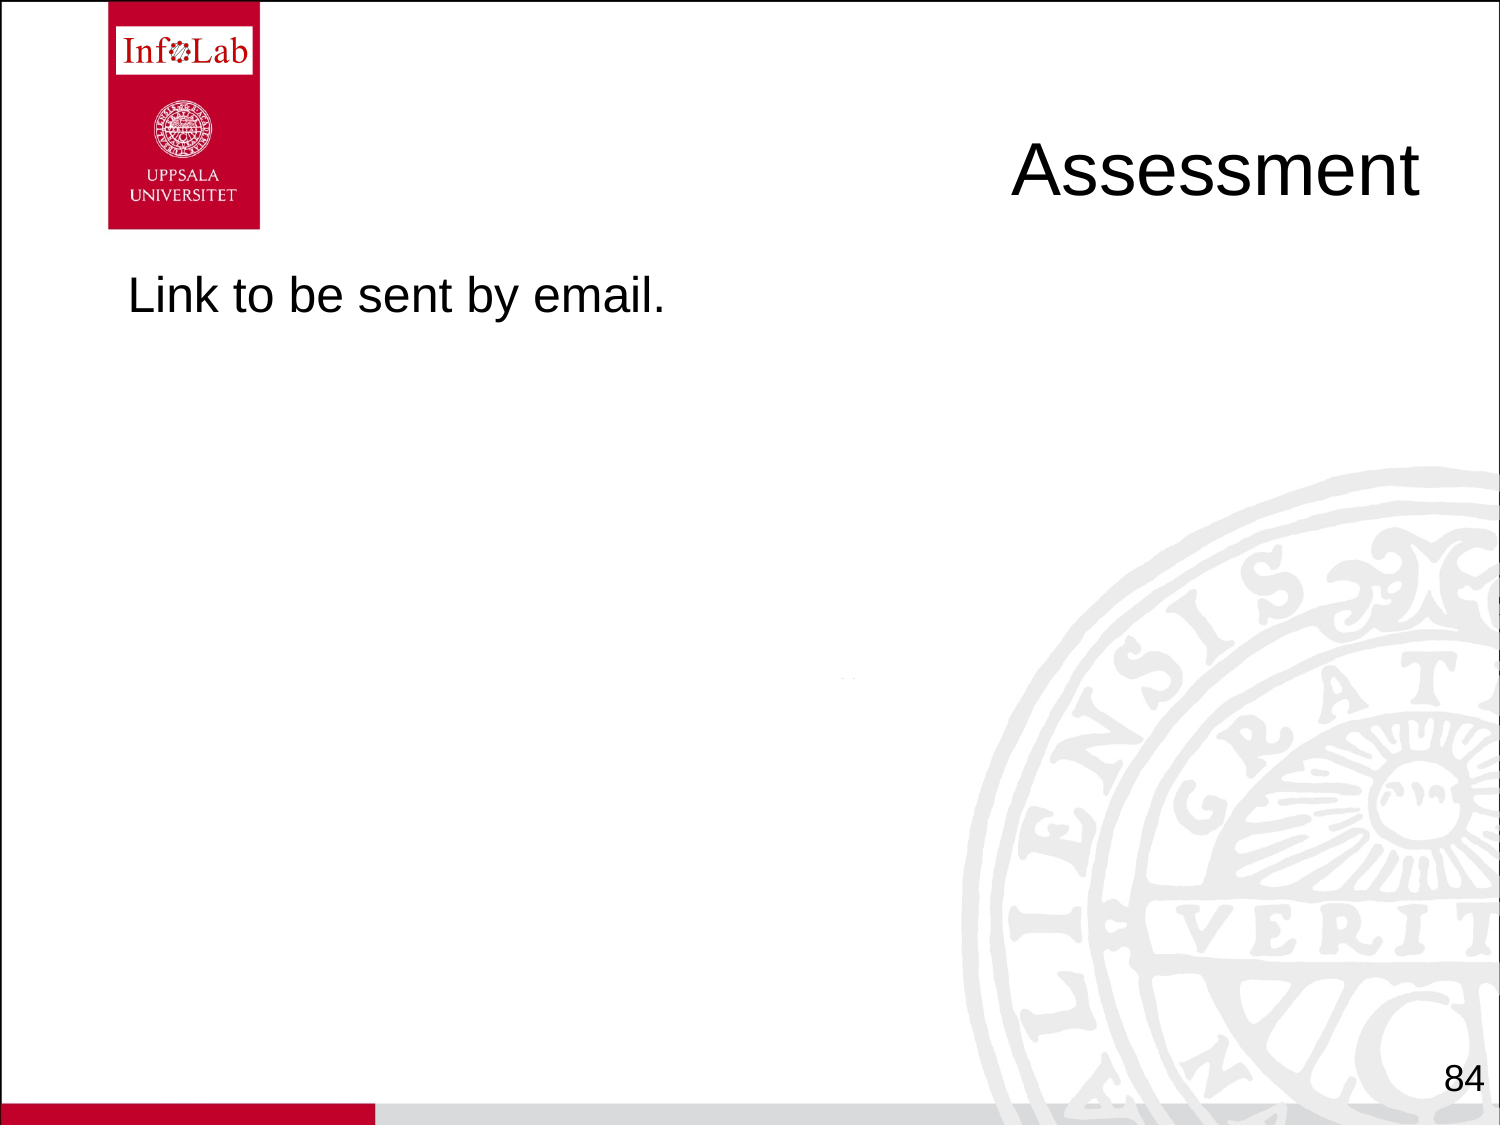

# Assessment
Link to be sent by email.